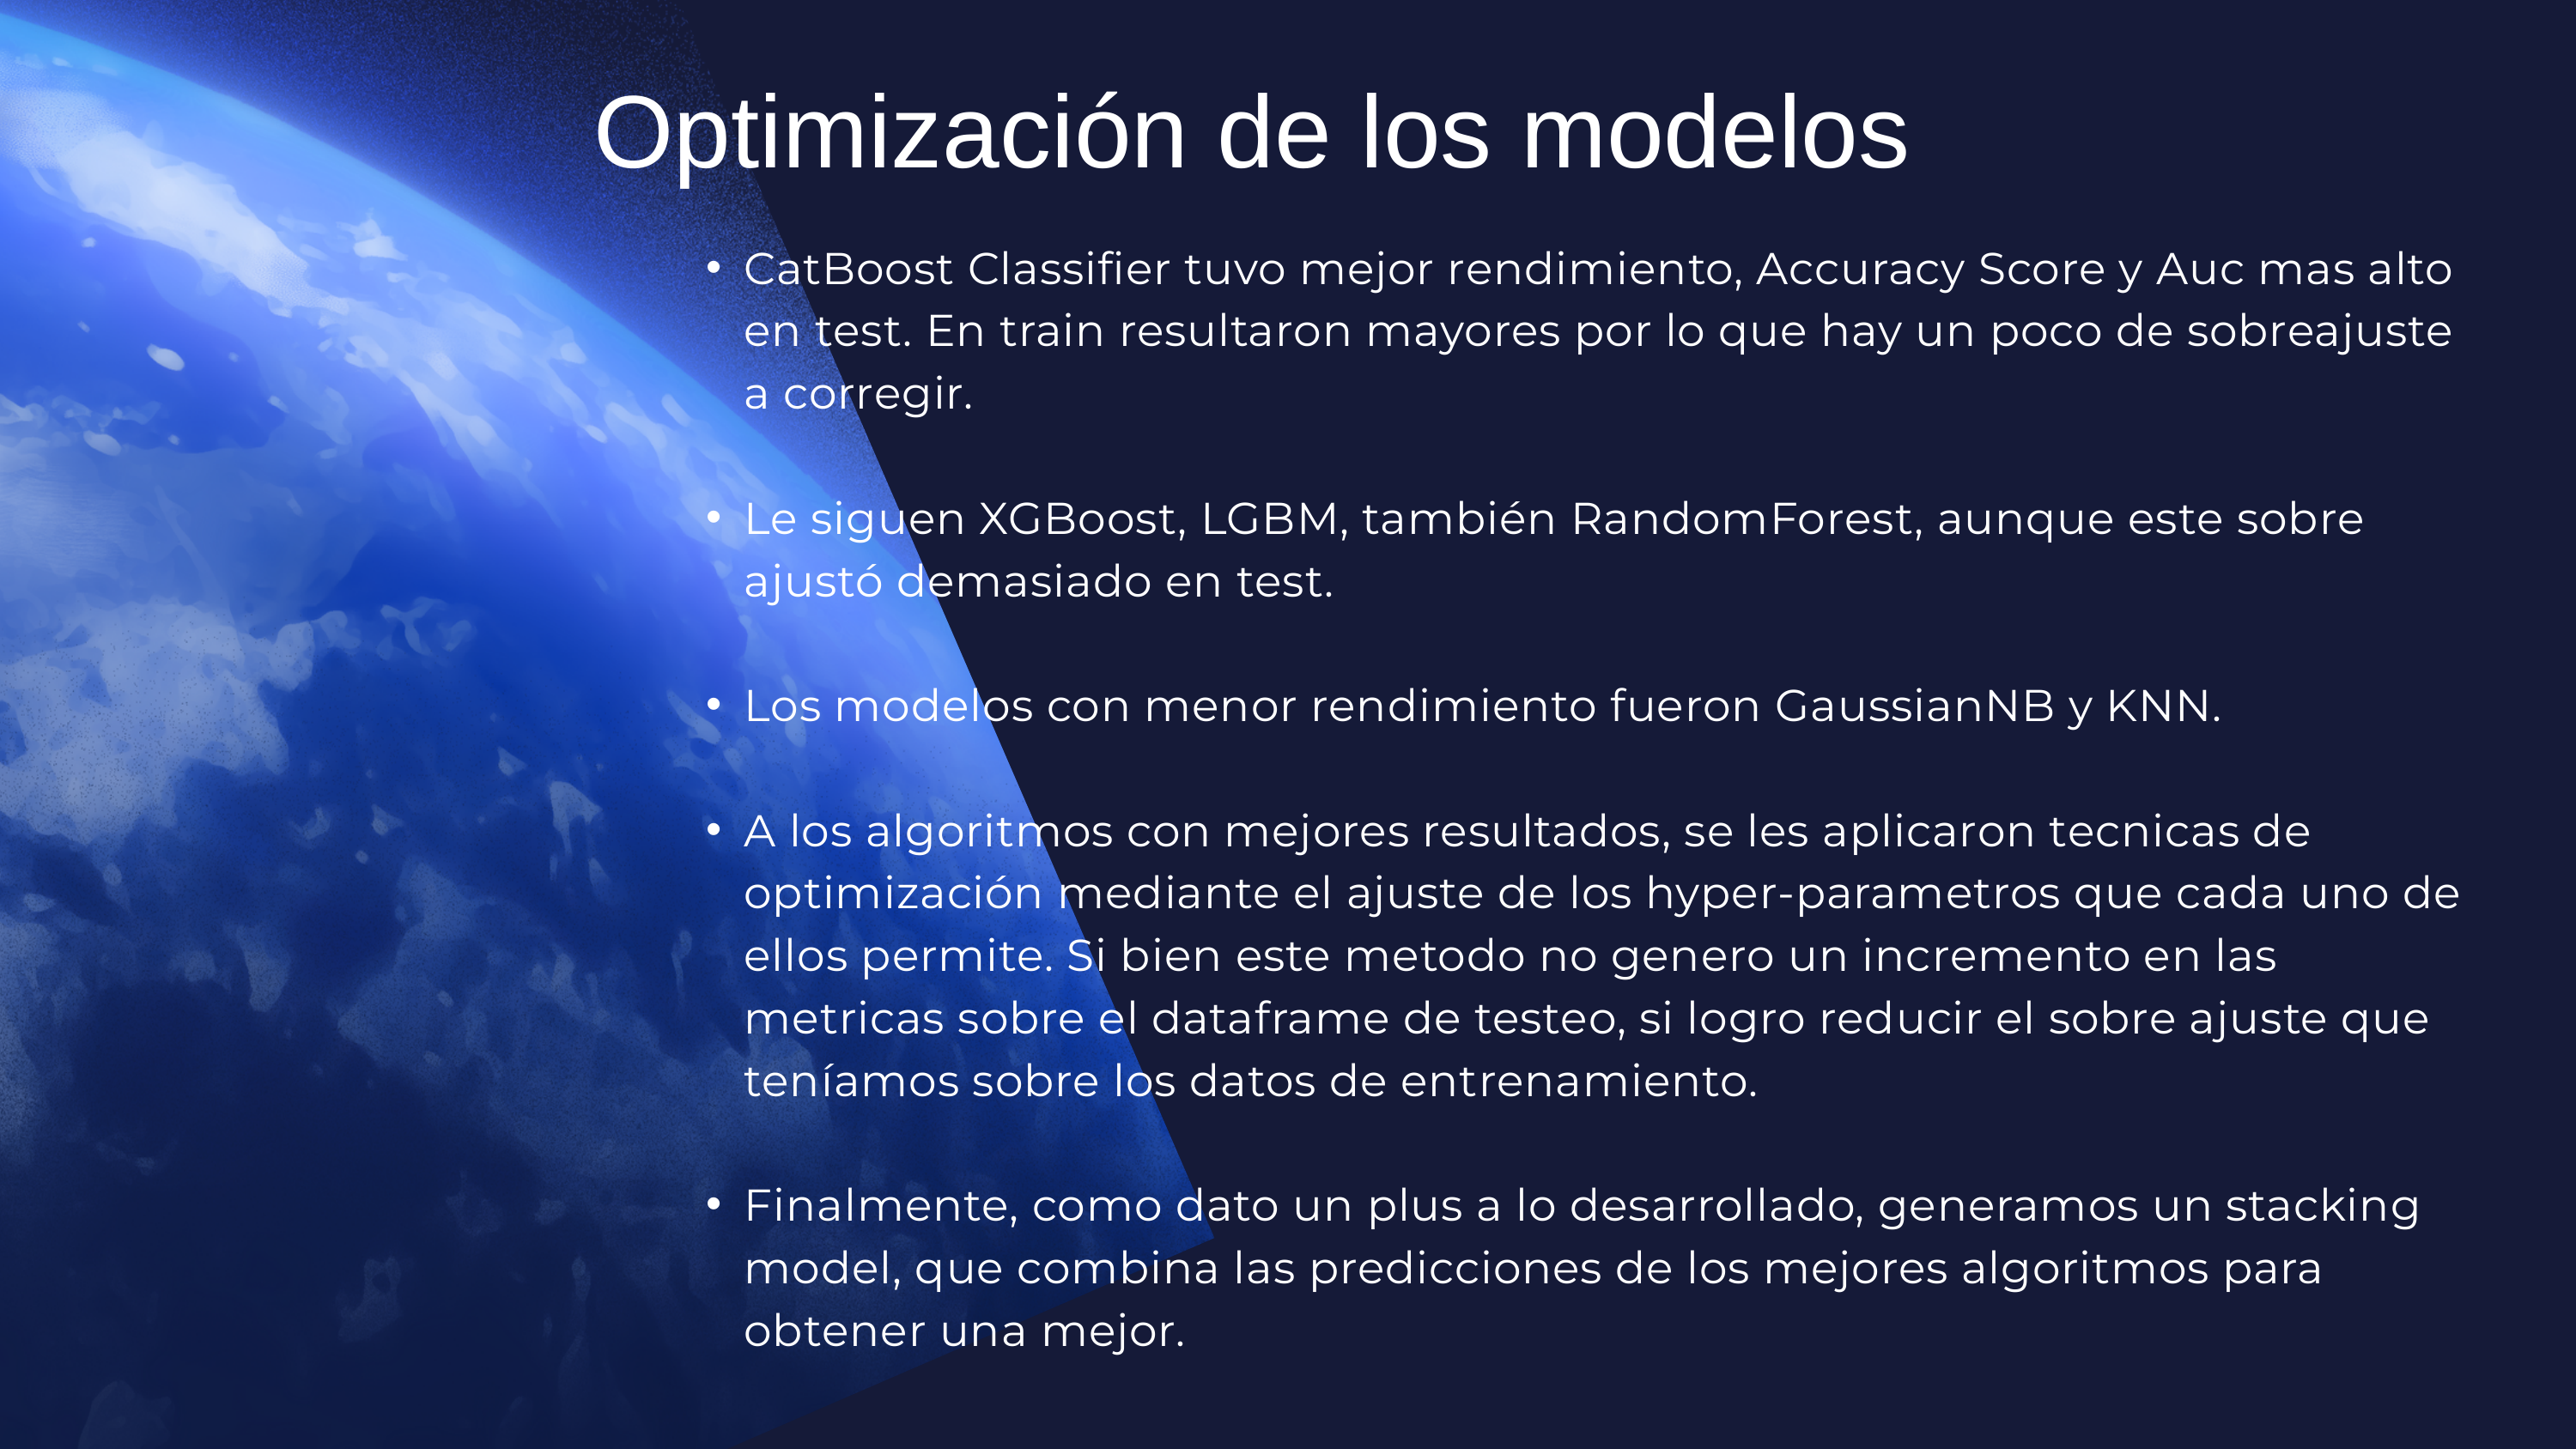

Optimización de los modelos
CatBoost Classifier tuvo mejor rendimiento, Accuracy Score y Auc mas alto en test. En train resultaron mayores por lo que hay un poco de sobreajuste a corregir.

Le siguen XGBoost, LGBM, también RandomForest, aunque este sobre ajustó demasiado en test.

Los modelos con menor rendimiento fueron GaussianNB y KNN.

A los algoritmos con mejores resultados, se les aplicaron tecnicas de optimización mediante el ajuste de los hyper-parametros que cada uno de ellos permite. Si bien este metodo no genero un incremento en las metricas sobre el dataframe de testeo, si logro reducir el sobre ajuste que teníamos sobre los datos de entrenamiento.

Finalmente, como dato un plus a lo desarrollado, generamos un stacking model, que combina las predicciones de los mejores algoritmos para obtener una mejor.